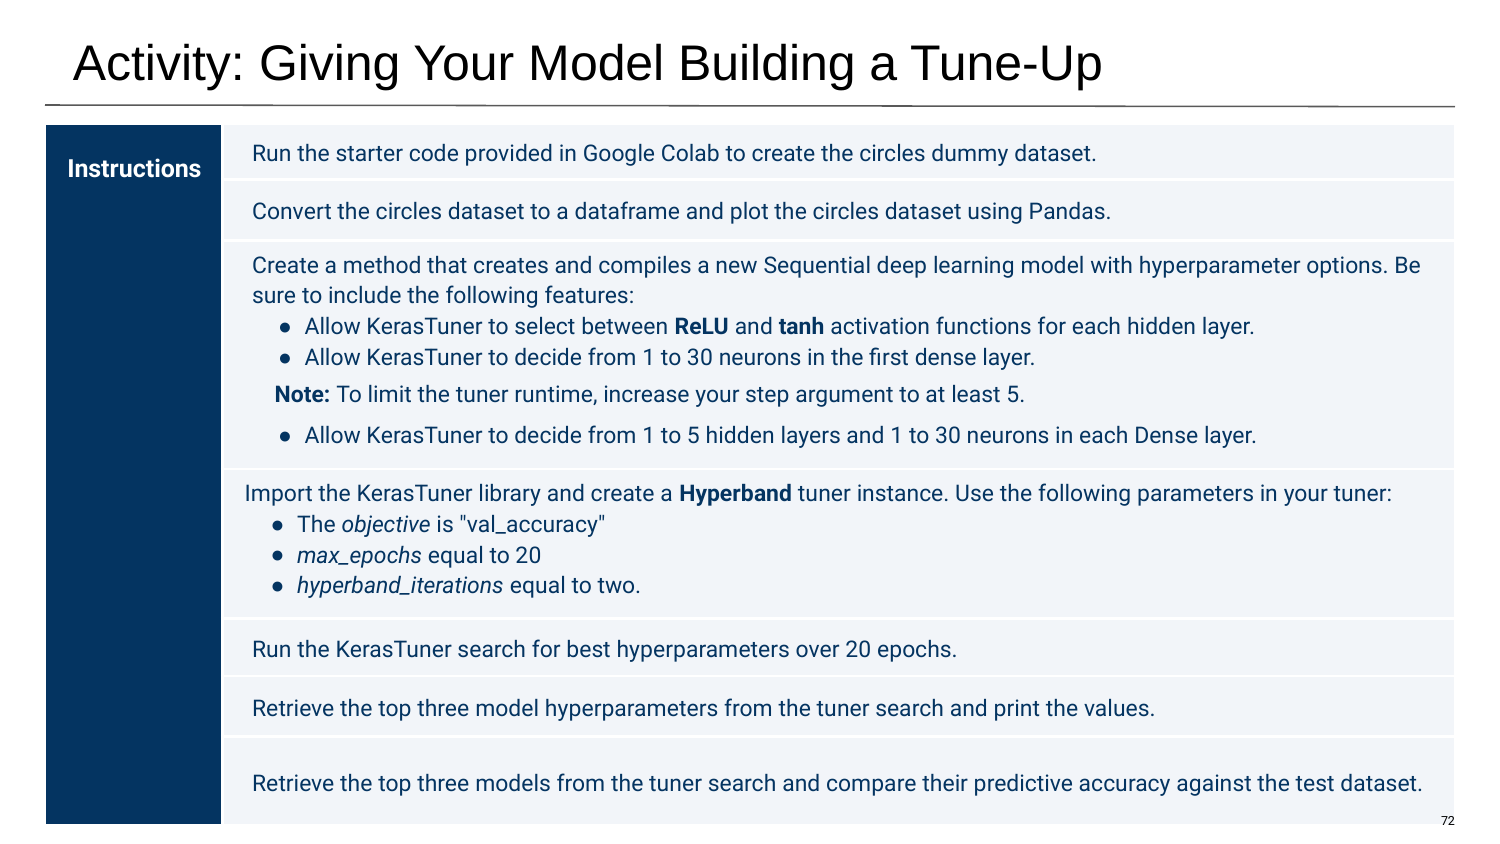

# Activity: Giving Your Model Building a Tune-Up
| Instructions | Run the starter code provided in Google Colab to create the circles dummy dataset. |
| --- | --- |
|  | Convert the circles dataset to a dataframe and plot the circles dataset using Pandas. |
|  | Create a method that creates and compiles a new Sequential deep learning model with hyperparameter options. Be sure to include the following features: Allow KerasTuner to select between ReLU and tanh activation functions for each hidden layer. Allow KerasTuner to decide from 1 to 30 neurons in the first dense layer. Note: To limit the tuner runtime, increase your step argument to at least 5. Allow KerasTuner to decide from 1 to 5 hidden layers and 1 to 30 neurons in each Dense layer. |
|  | Import the KerasTuner library and create a Hyperband tuner instance. Use the following parameters in your tuner: The objective is "val\_accuracy" max\_epochs equal to 20 hyperband\_iterations equal to two. |
|  | Run the KerasTuner search for best hyperparameters over 20 epochs. |
|  | Retrieve the top three model hyperparameters from the tuner search and print the values. |
|  | Retrieve the top three models from the tuner search and compare their predictive accuracy against the test dataset. |

72